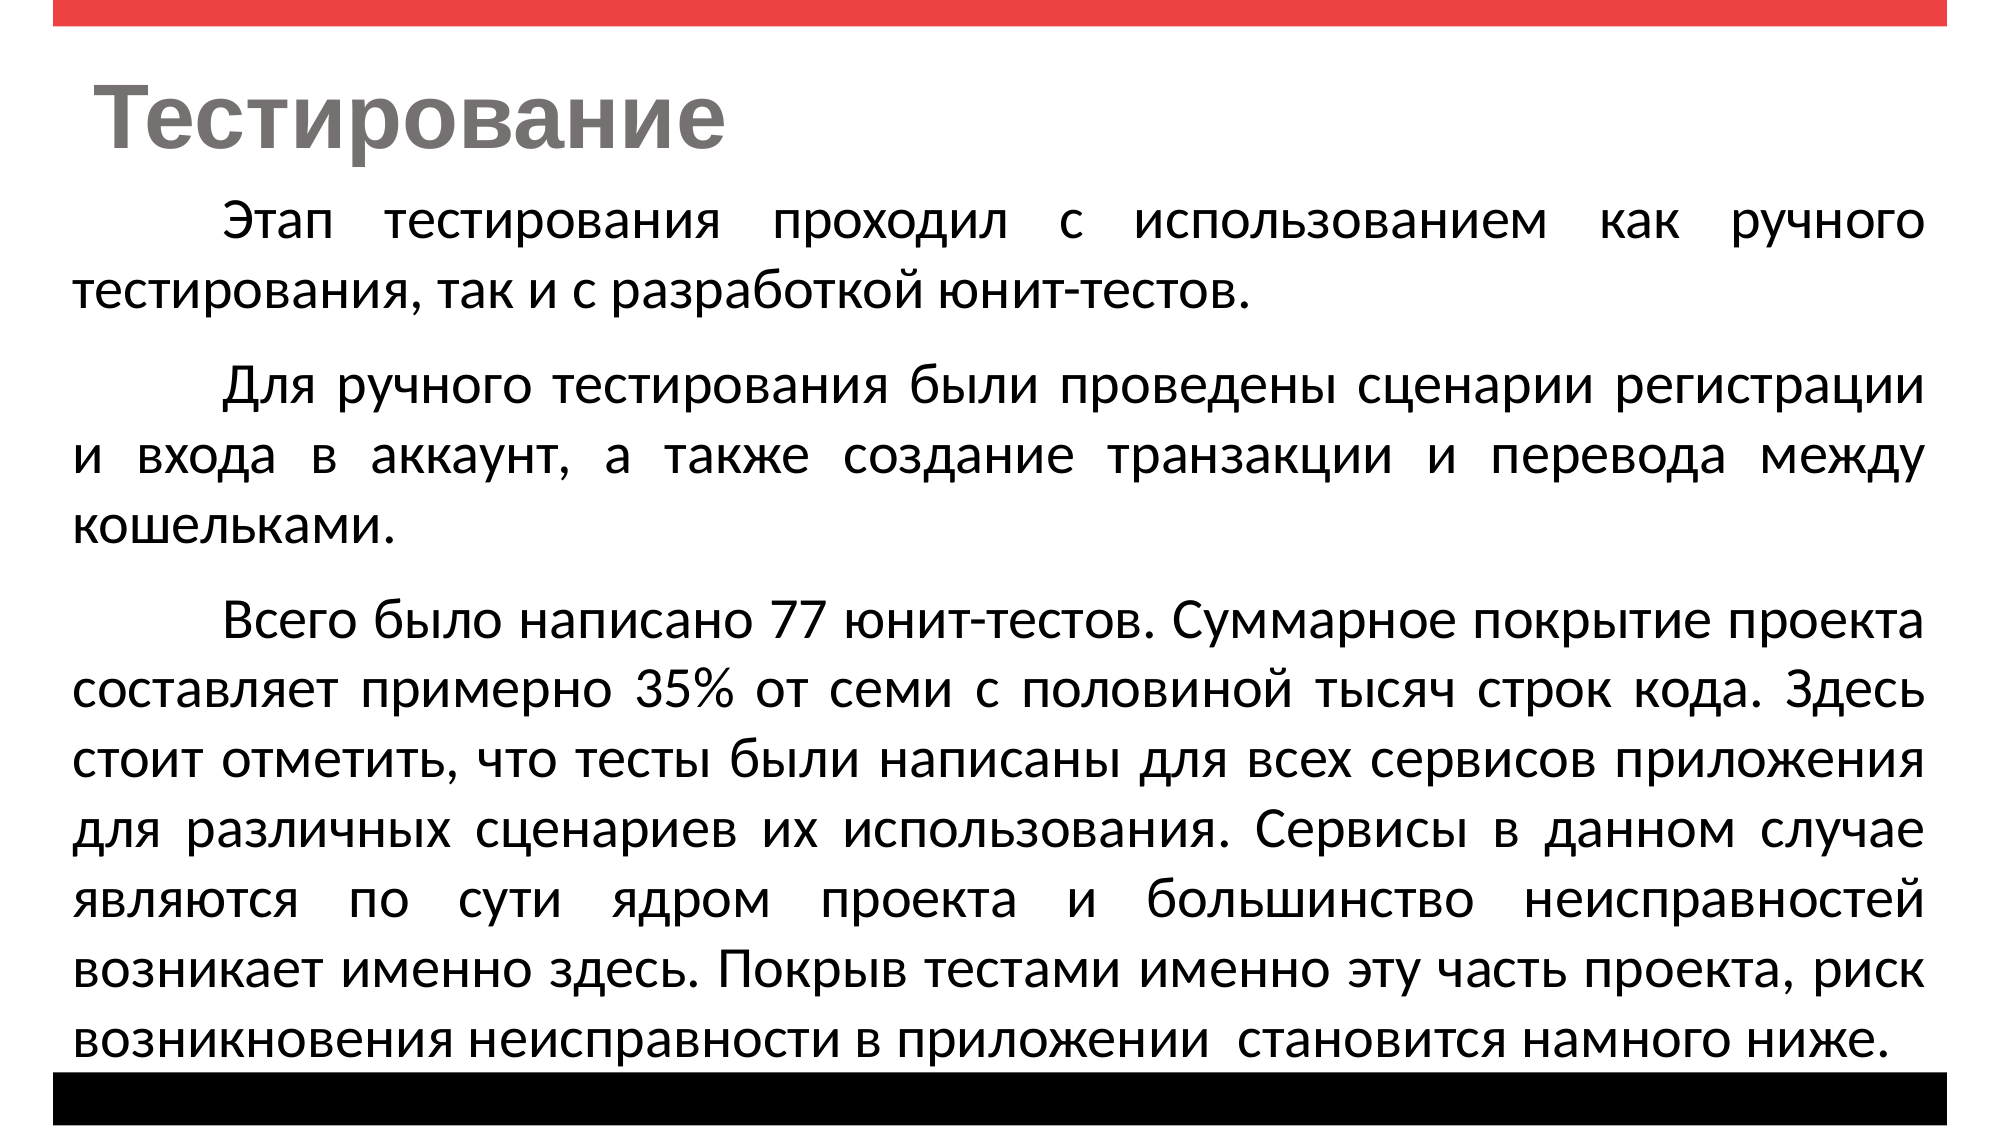

# Тестирование
	Этап тестирования проходил с использованием как ручного тестирования, так и с разработкой юнит-тестов.
	Для ручного тестирования были проведены сценарии регистрации и входа в аккаунт, а также создание транзакции и перевода между кошельками.
	Всего было написано 77 юнит-тестов. Суммарное покрытие проекта составляет примерно 35% от семи с половиной тысяч строк кода. Здесь стоит отметить, что тесты были написаны для всех сервисов приложения для различных сценариев их использования. Сервисы в данном случае являются по сути ядром проекта и большинство неисправностей возникает именно здесь. Покрыв тестами именно эту часть проекта, риск возникновения неисправности в приложении  становится намного ниже.